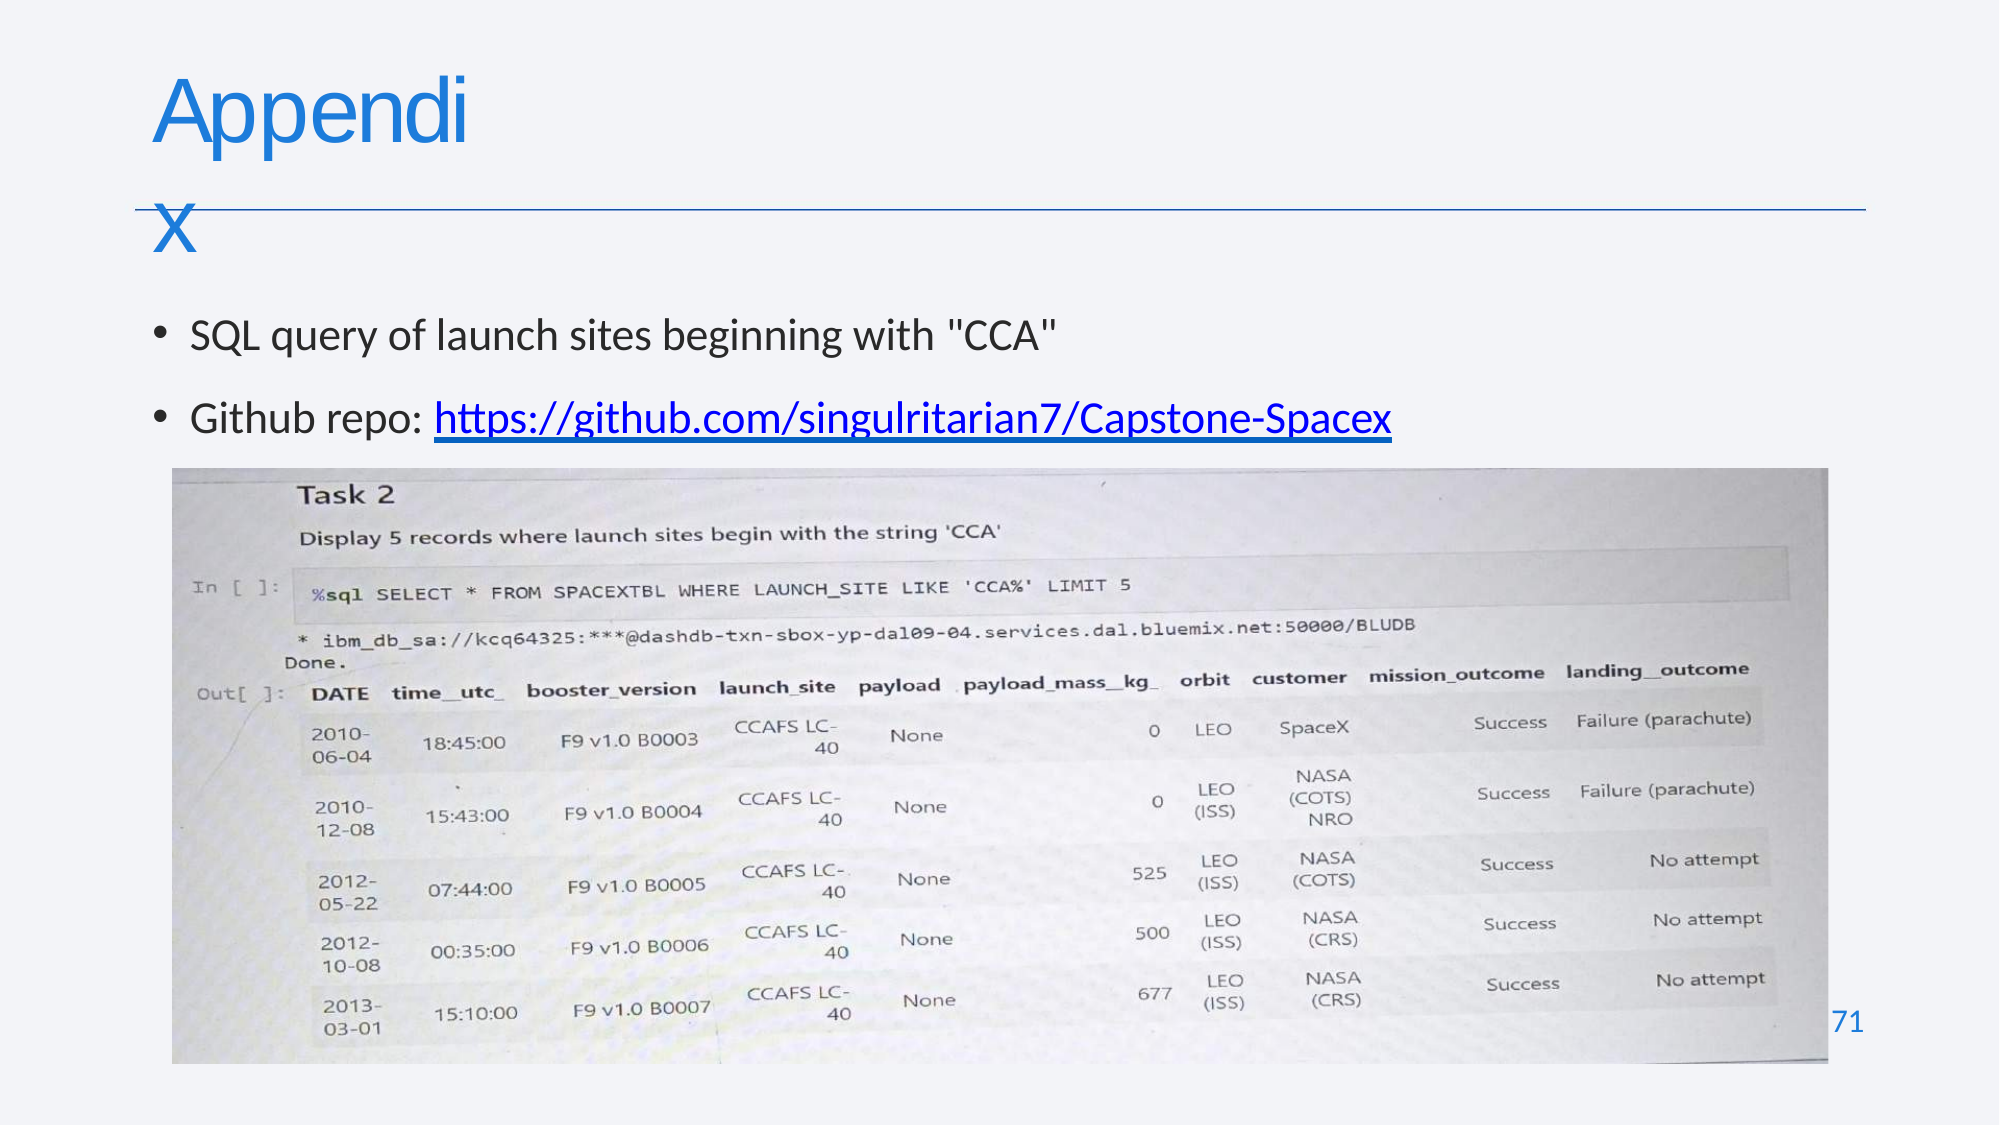

# Appendix
SQL query of launch sites beginning with "CCA"
Github repo: https://github.com/singulritarian7/Capstone-Spacex

71